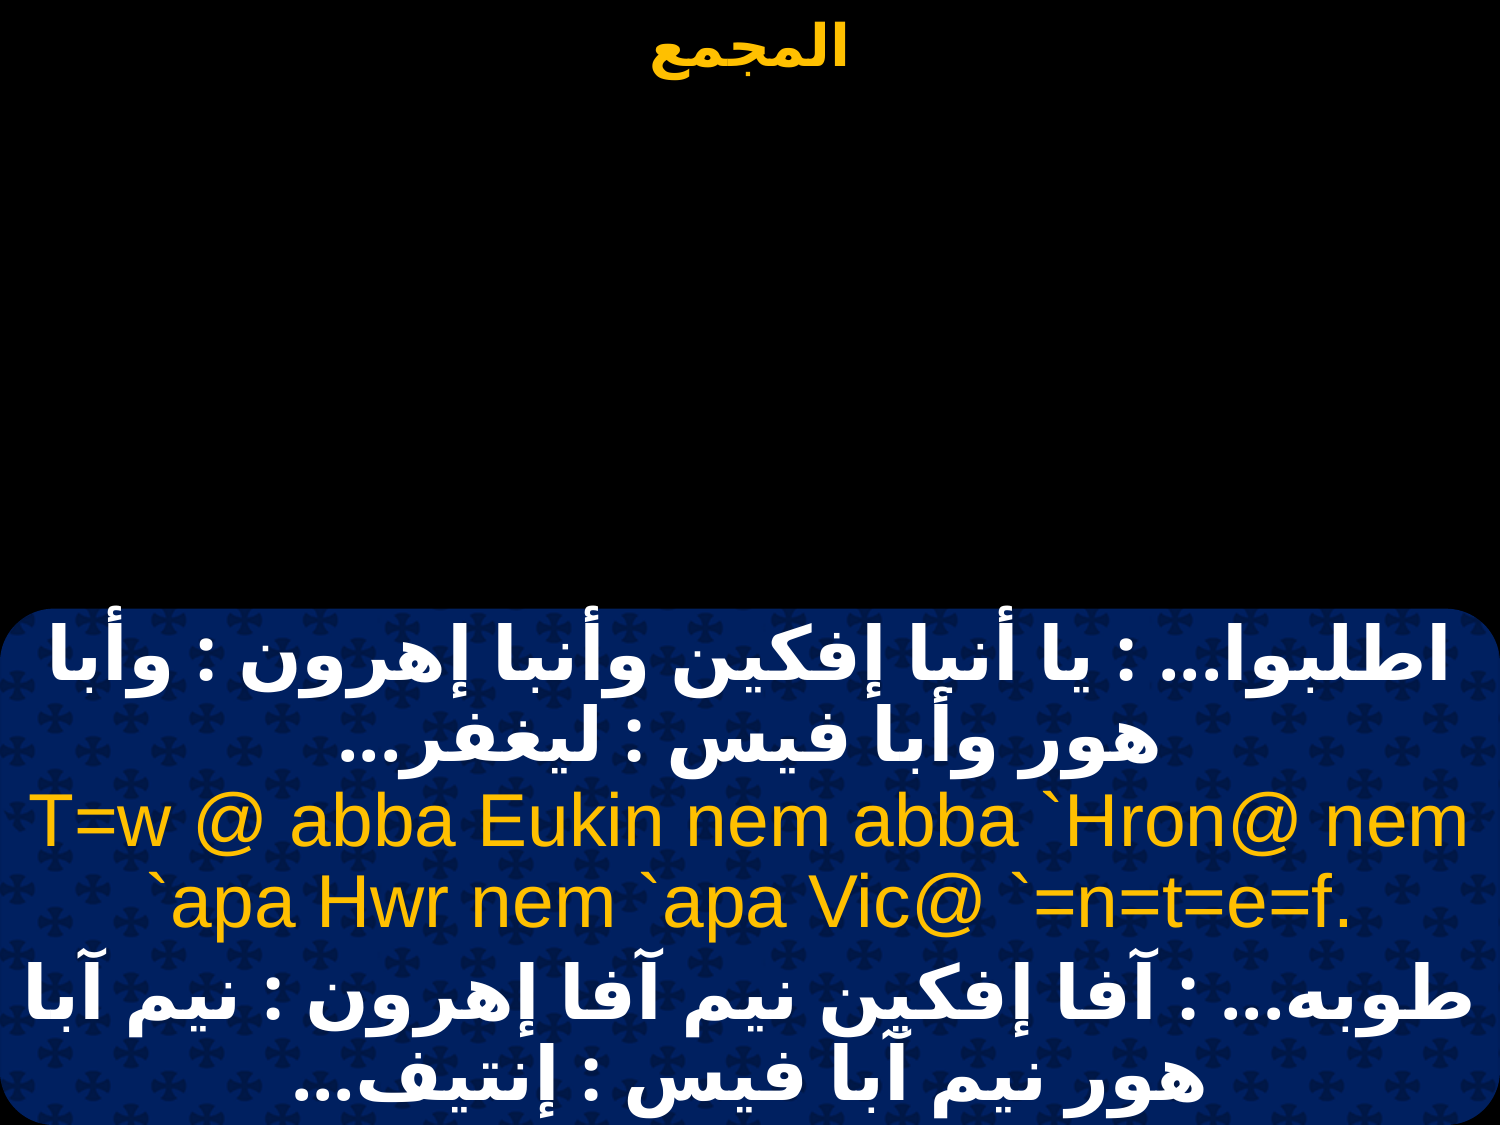

#
اطلبوا... : يا أنبا إفكين وأنبا إهرون : وأبا هور وأبا فيس : ليغفر...
T=w @ abba Eukin nem abba `Hron@ nem `apa Hwr nem `apa Vic@ `=n=t=e=f.
طوبه... : آفا إفكين نيم آفا إهرون : نيم آبا هور نيم آبا فيس : إنتيف...